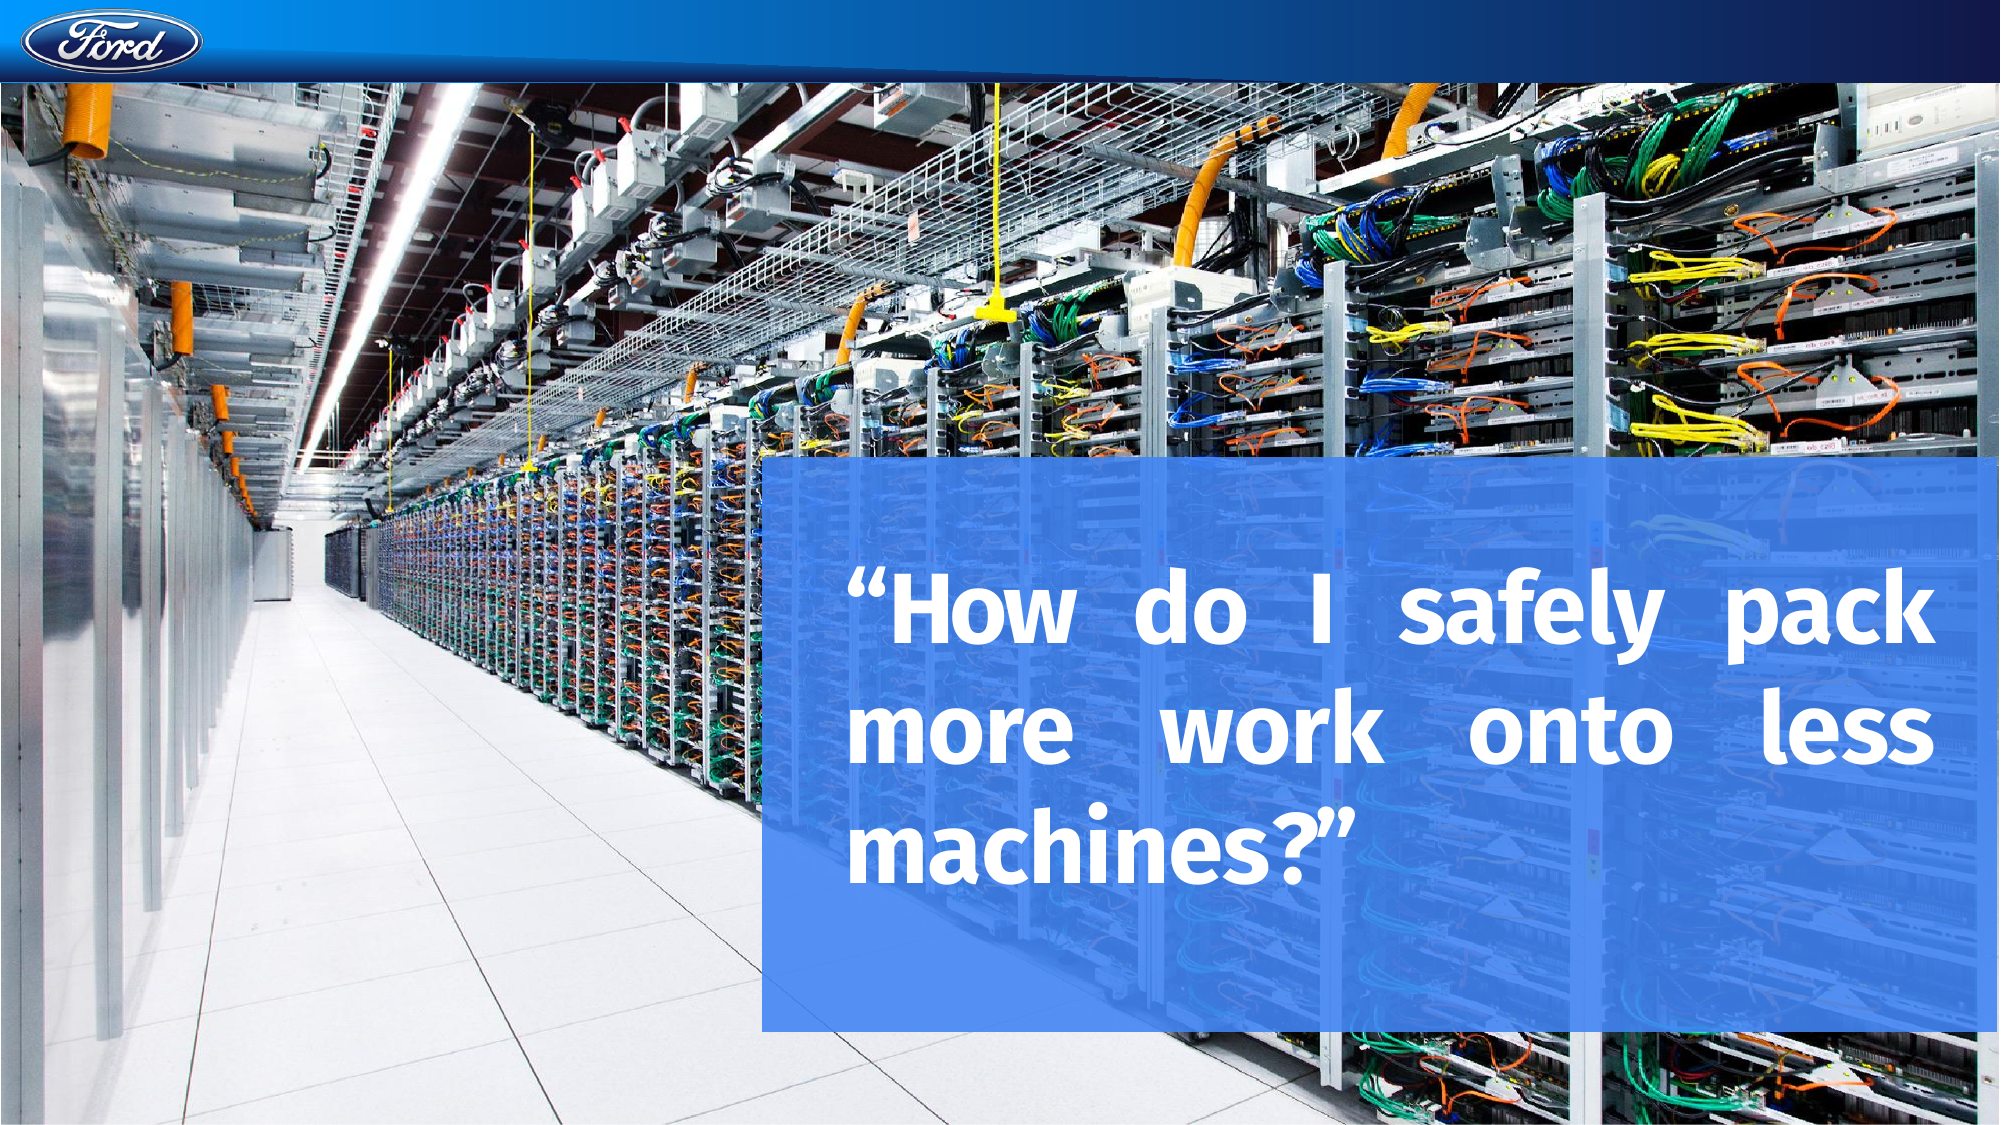

“How do I safely pack more work onto less machines?”